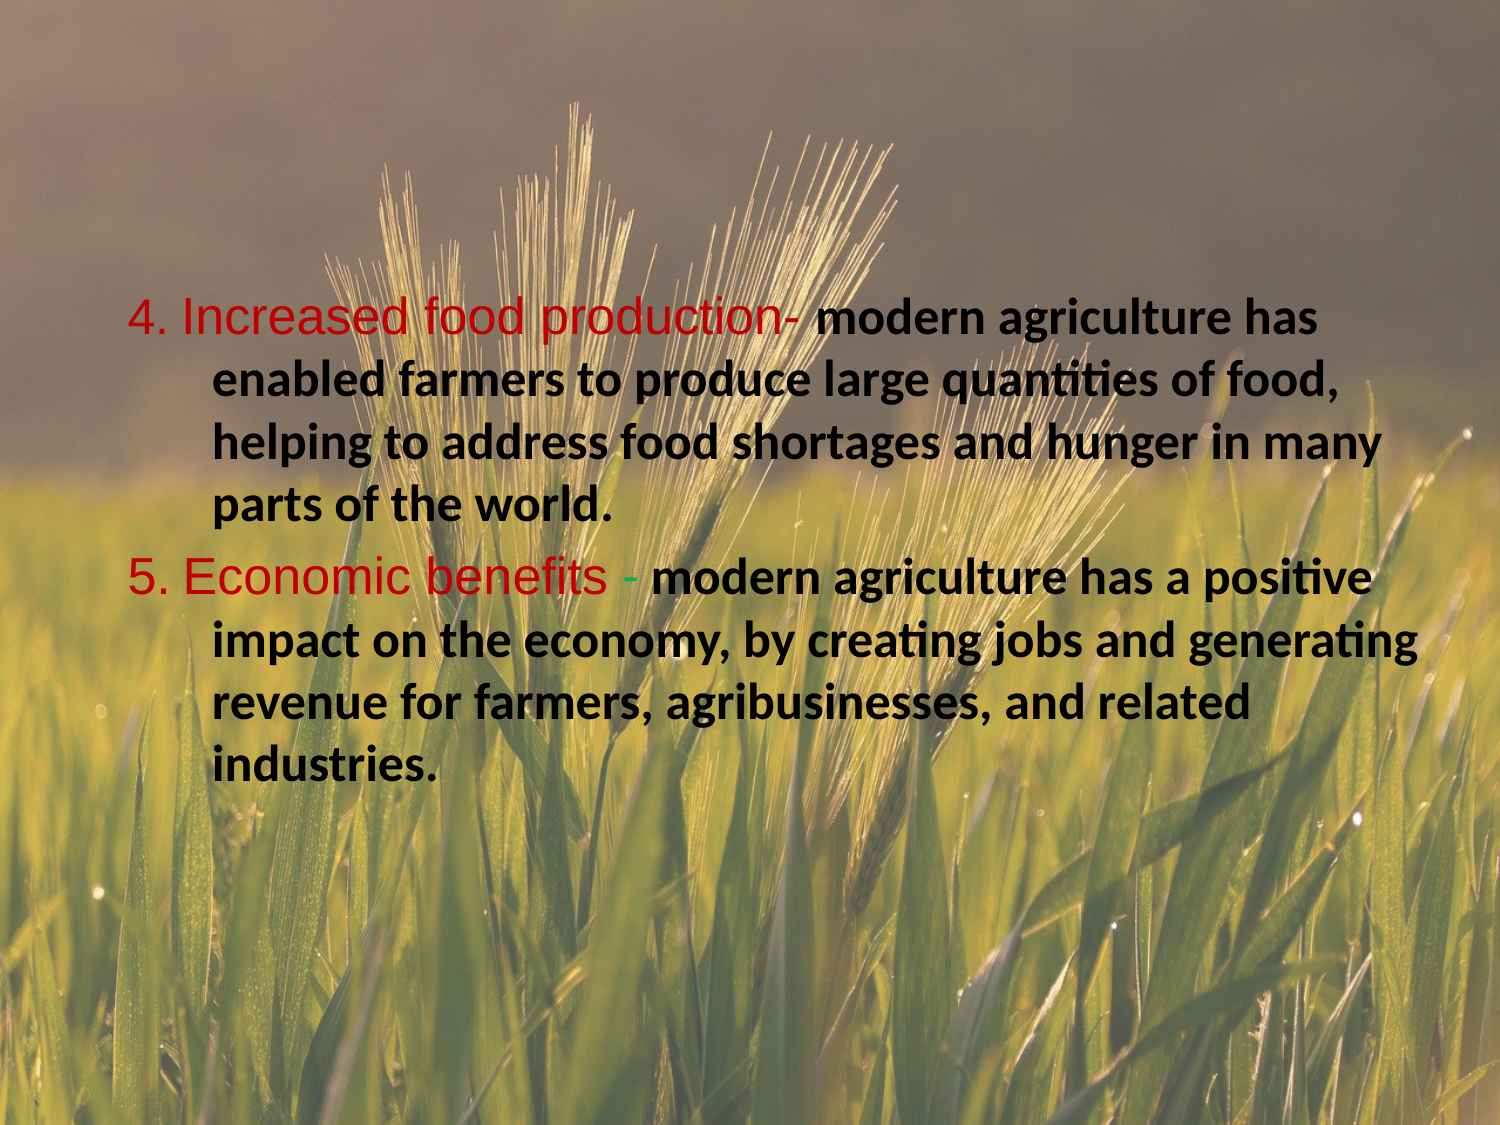

4. Increased food production- modern agriculture has enabled farmers to produce large quantities of food, helping to address food shortages and hunger in many parts of the world.
5. Economic benefits - modern agriculture has a positive impact on the economy, by creating jobs and generating revenue for farmers, agribusinesses, and related industries.